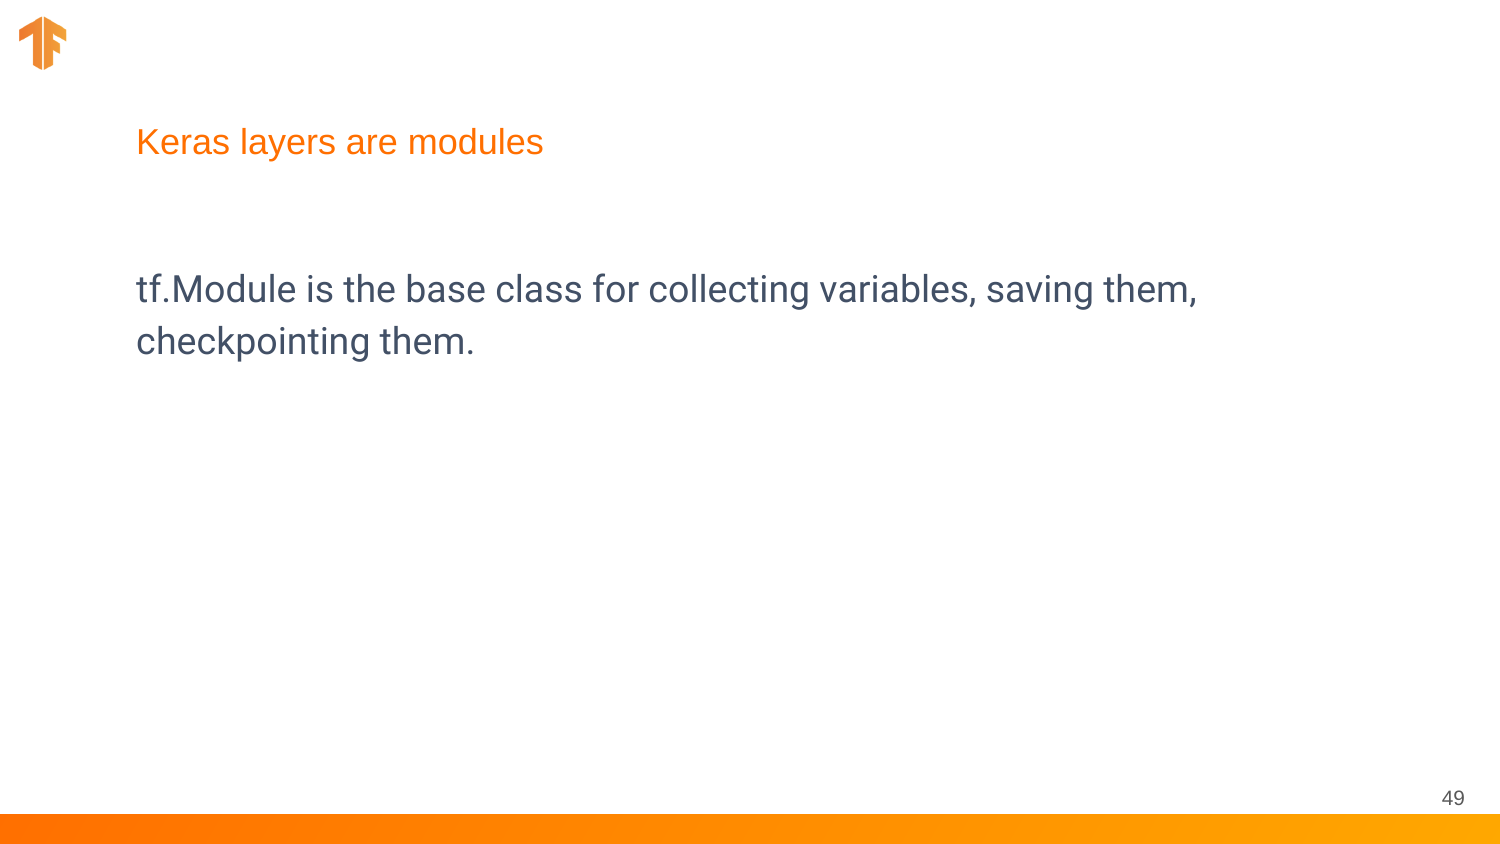

# Keras layers are modules
tf.Module is the base class for collecting variables, saving them, checkpointing them.
49